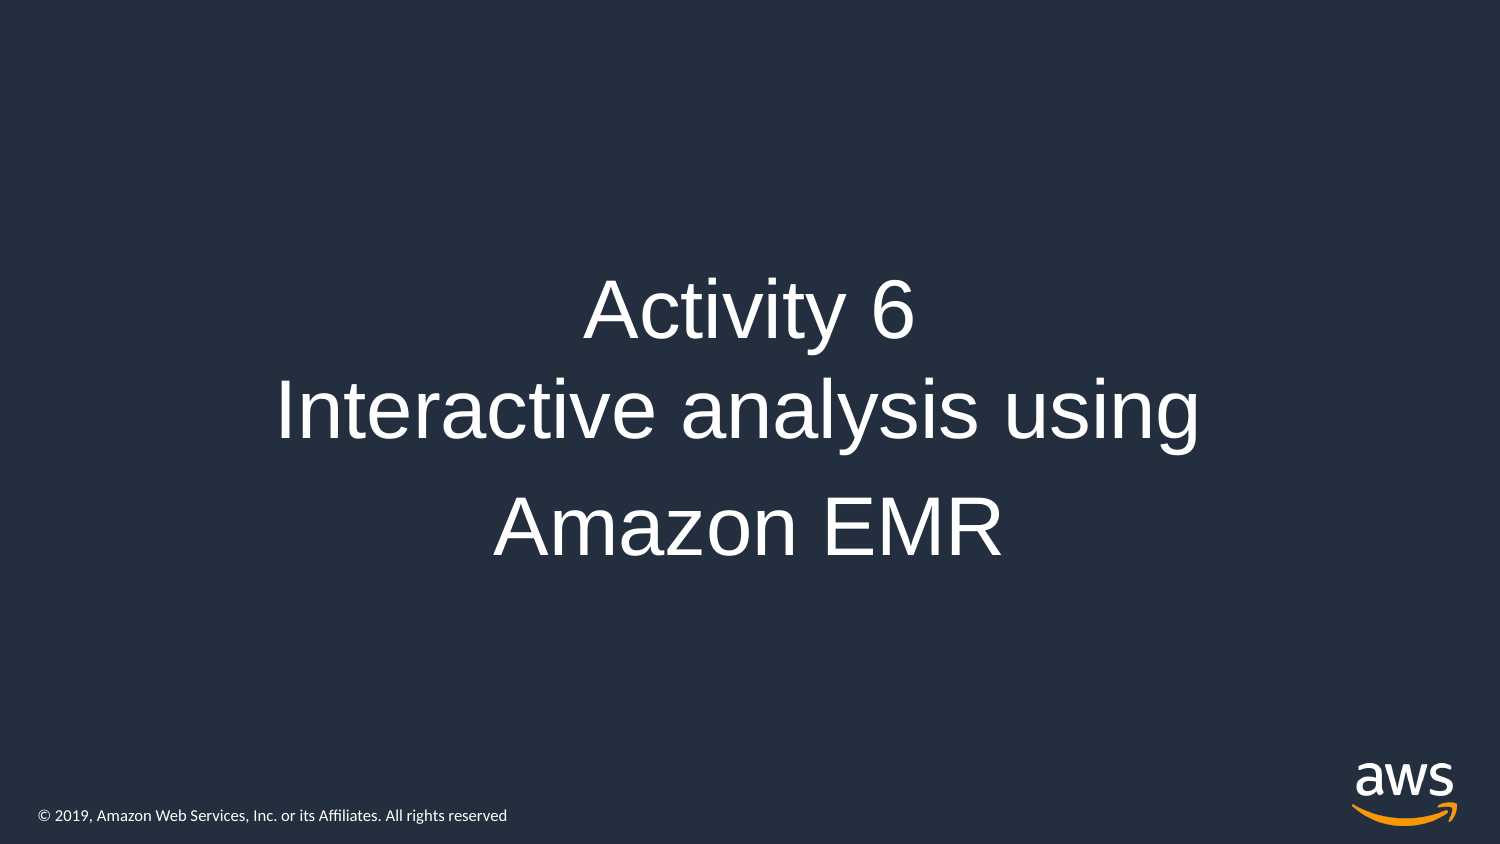

Activity 6
Interactive analysis using
Amazon EMR